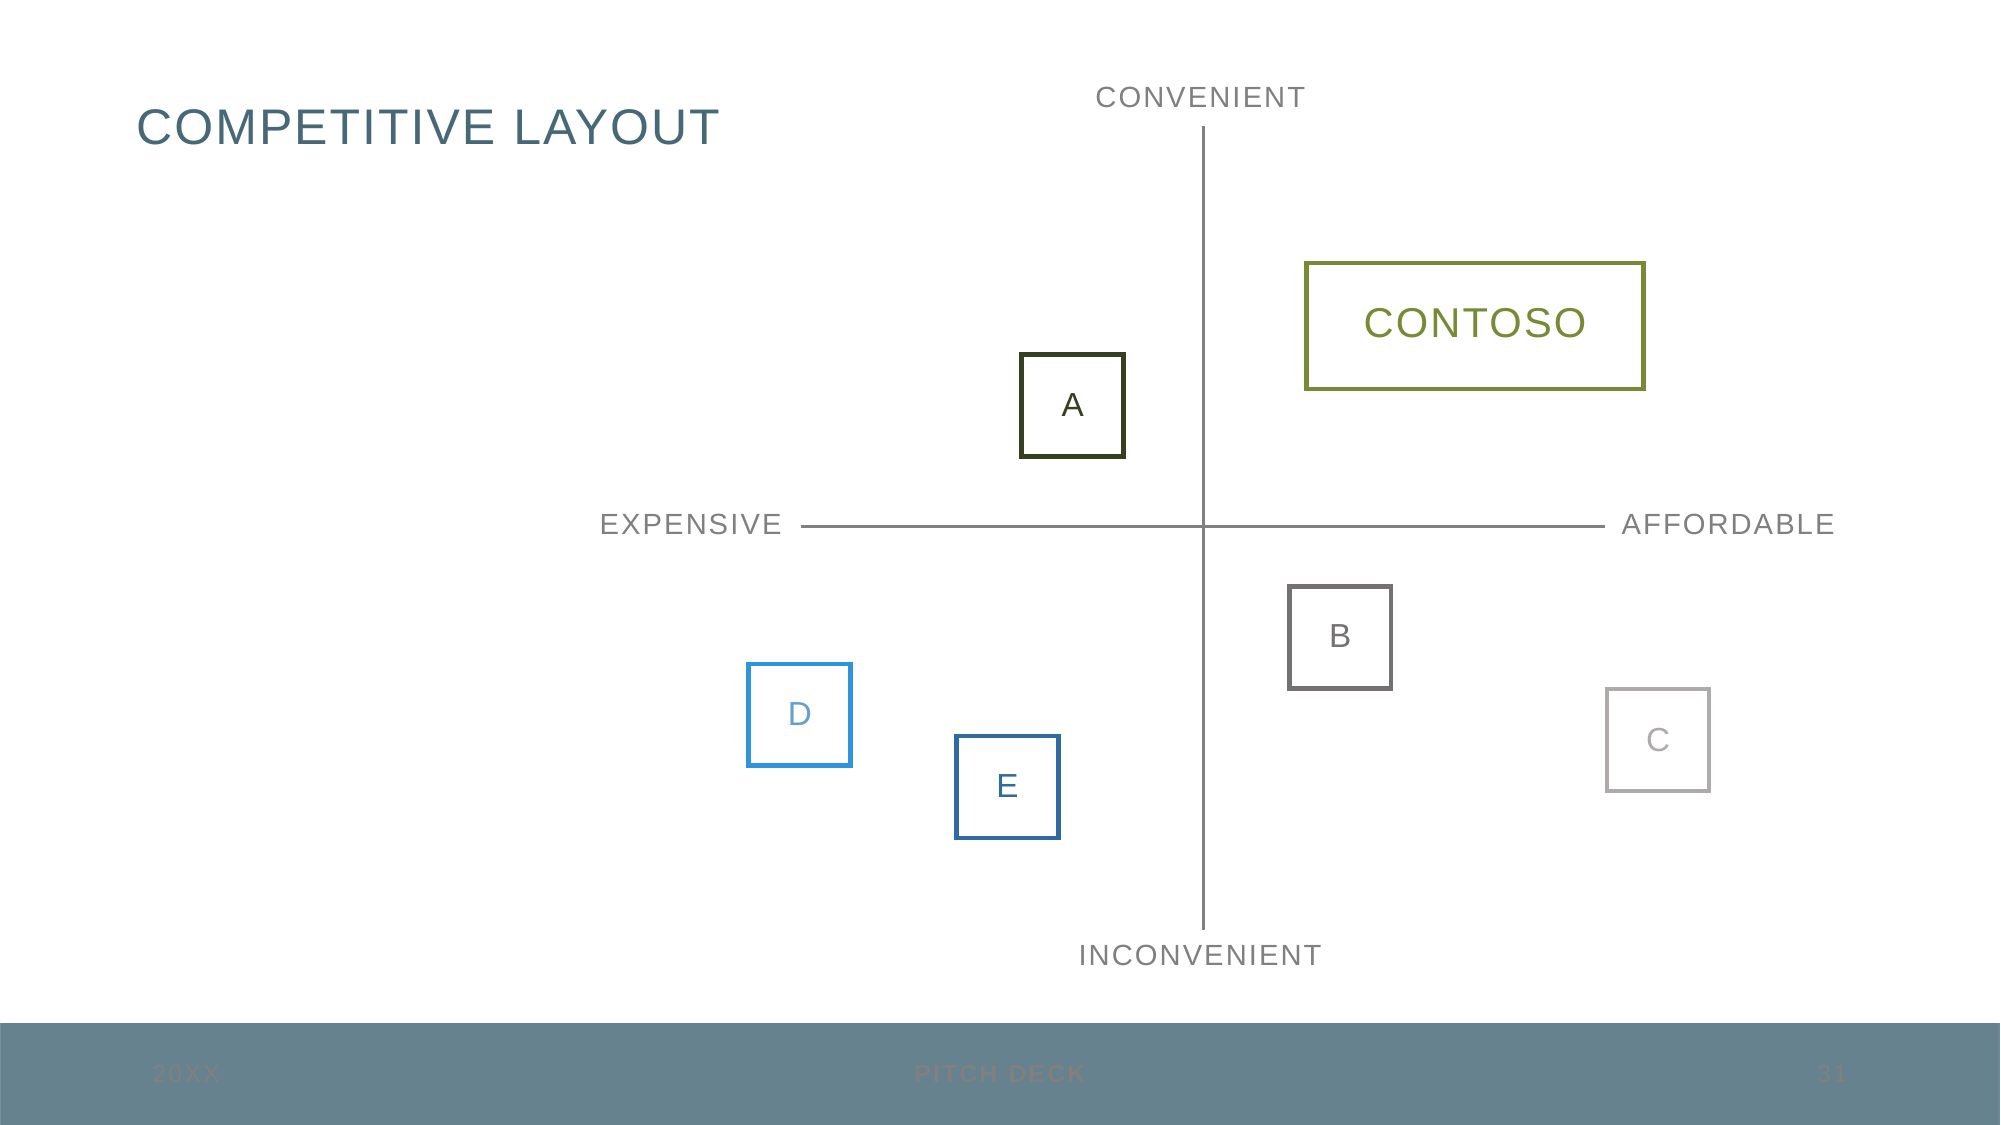

convenient
# Competitive layout
contoso
A
Expensive​
affordable
B
D
C
E
Inconvenient​
20XX
Pitch deck
31